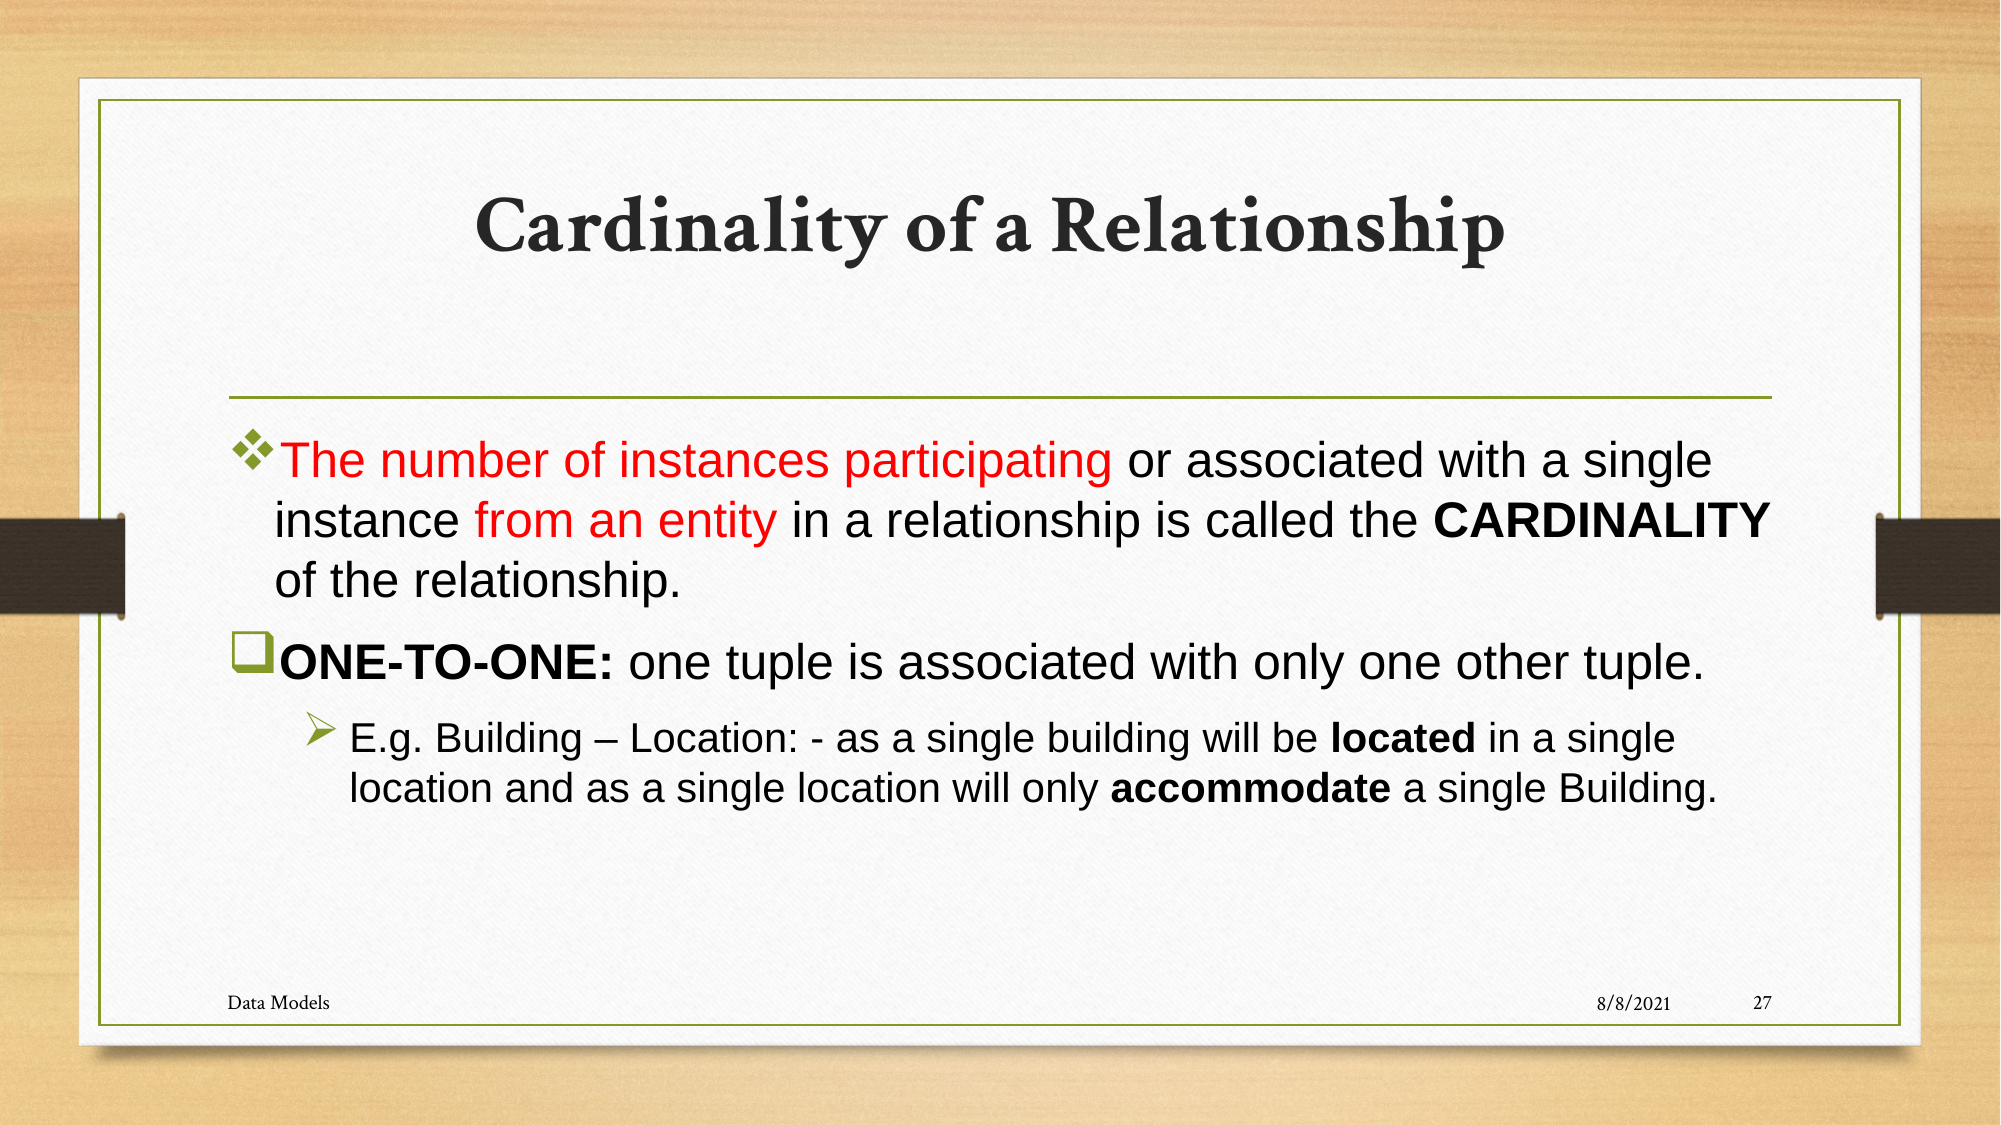

# Cardinality of a Relationship
The number of instances participating or associated with a single instance from an entity in a relationship is called the CARDINALITY of the relationship.
ONE-TO-ONE: one tuple is associated with only one other tuple.
E.g. Building – Location: - as a single building will be located in a single location and as a single location will only accommodate a single Building.

Data Models
8/8/2021
27